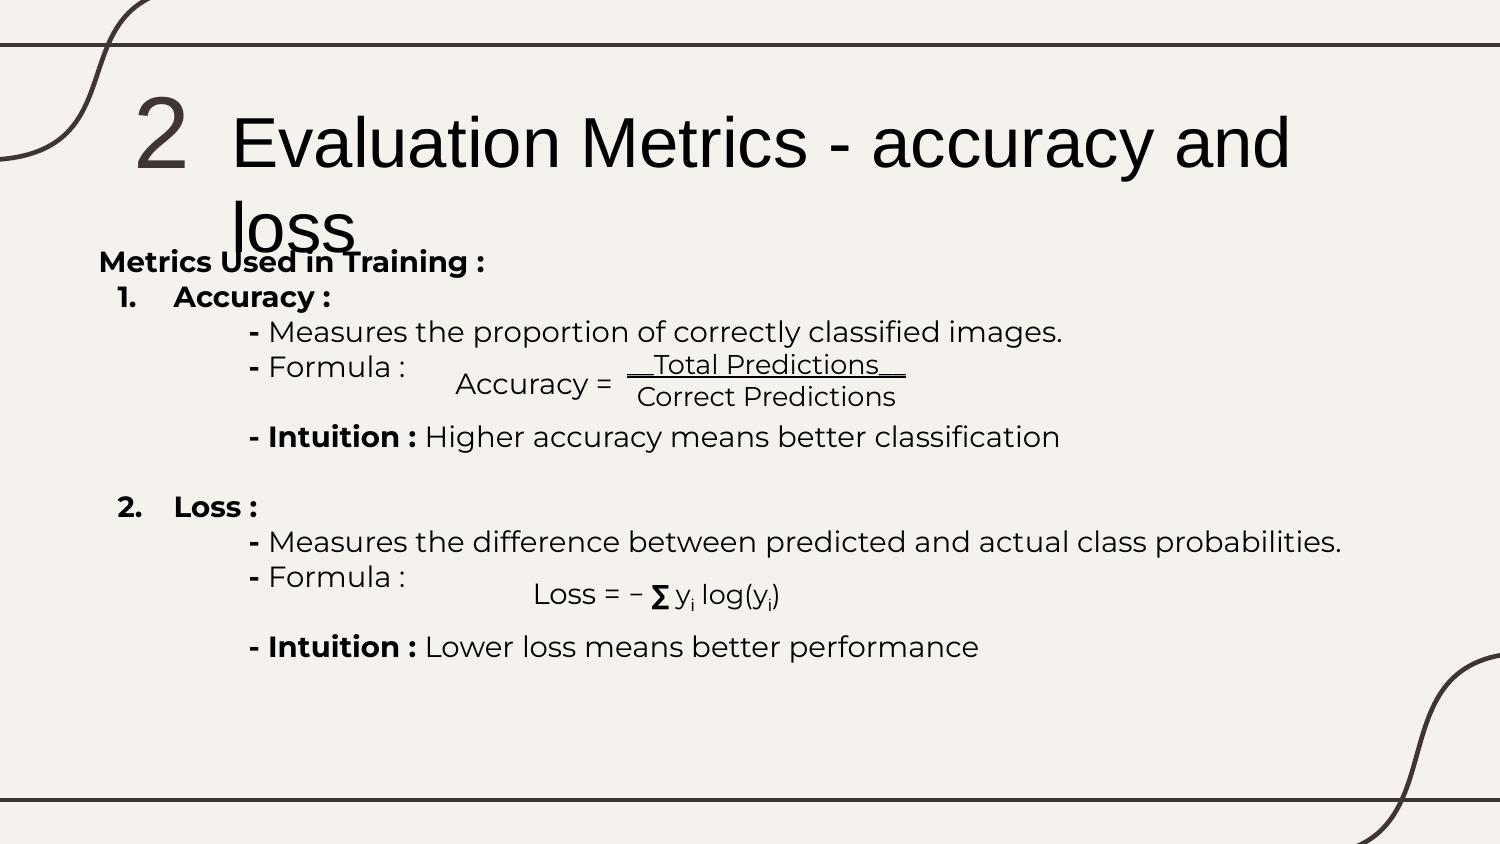

2
# Evaluation Metrics - accuracy and loss
Metrics Used in Training :
Accuracy :
- Measures the proportion of correctly classified images.
- Formula :

- Intuition : Higher accuracy means better classification

Loss :
- Measures the difference between predicted and actual class probabilities.
- Formula :

- Intuition : Lower loss means better performance
__Total Predictions__
Correct Predictions​
Accuracy =
Loss = − ∑ yi log(yi)